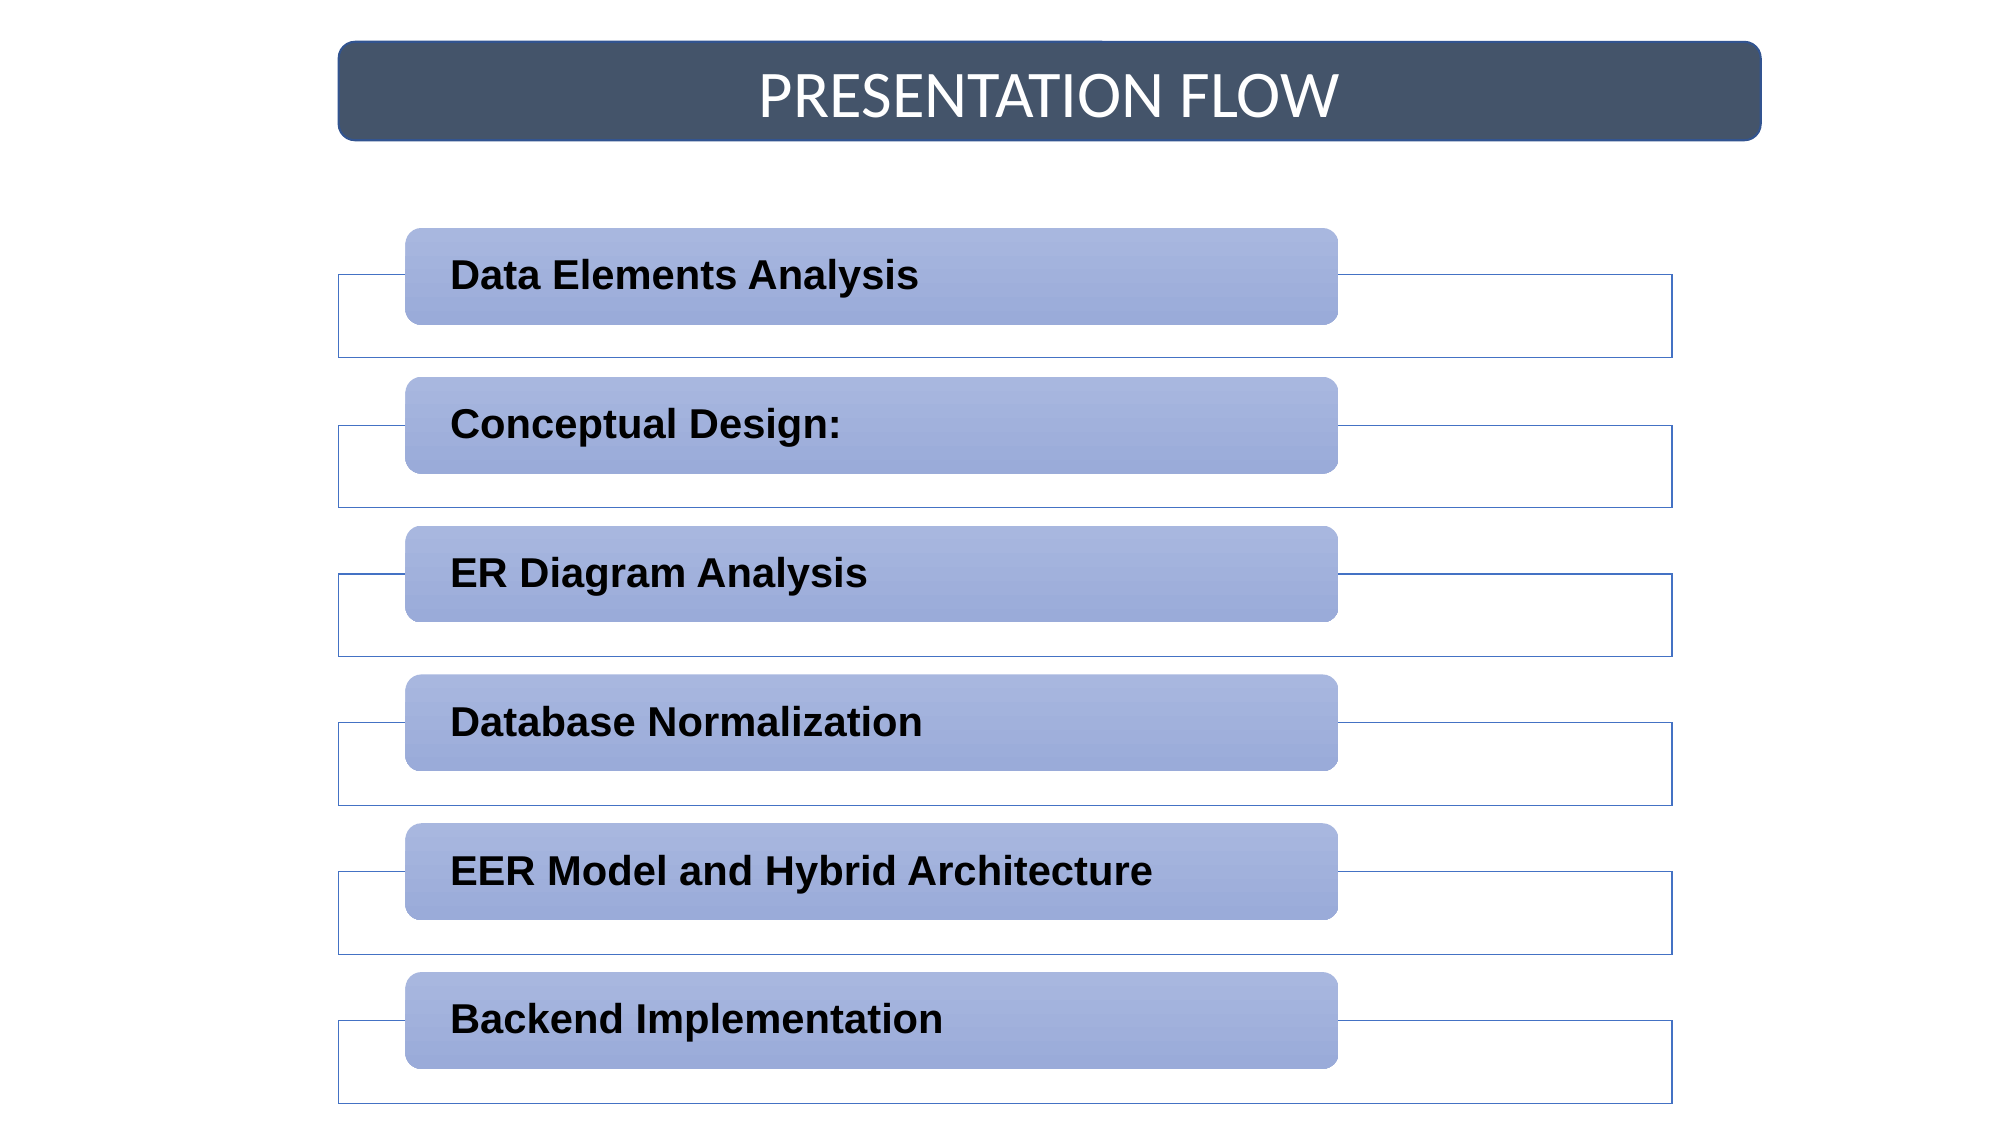

PRESENTATION FLOW
Data Elements Analysis
Conceptual Design:
ER Diagram Analysis
Database Normalization
EER Model and Hybrid Architecture
Backend Implementation